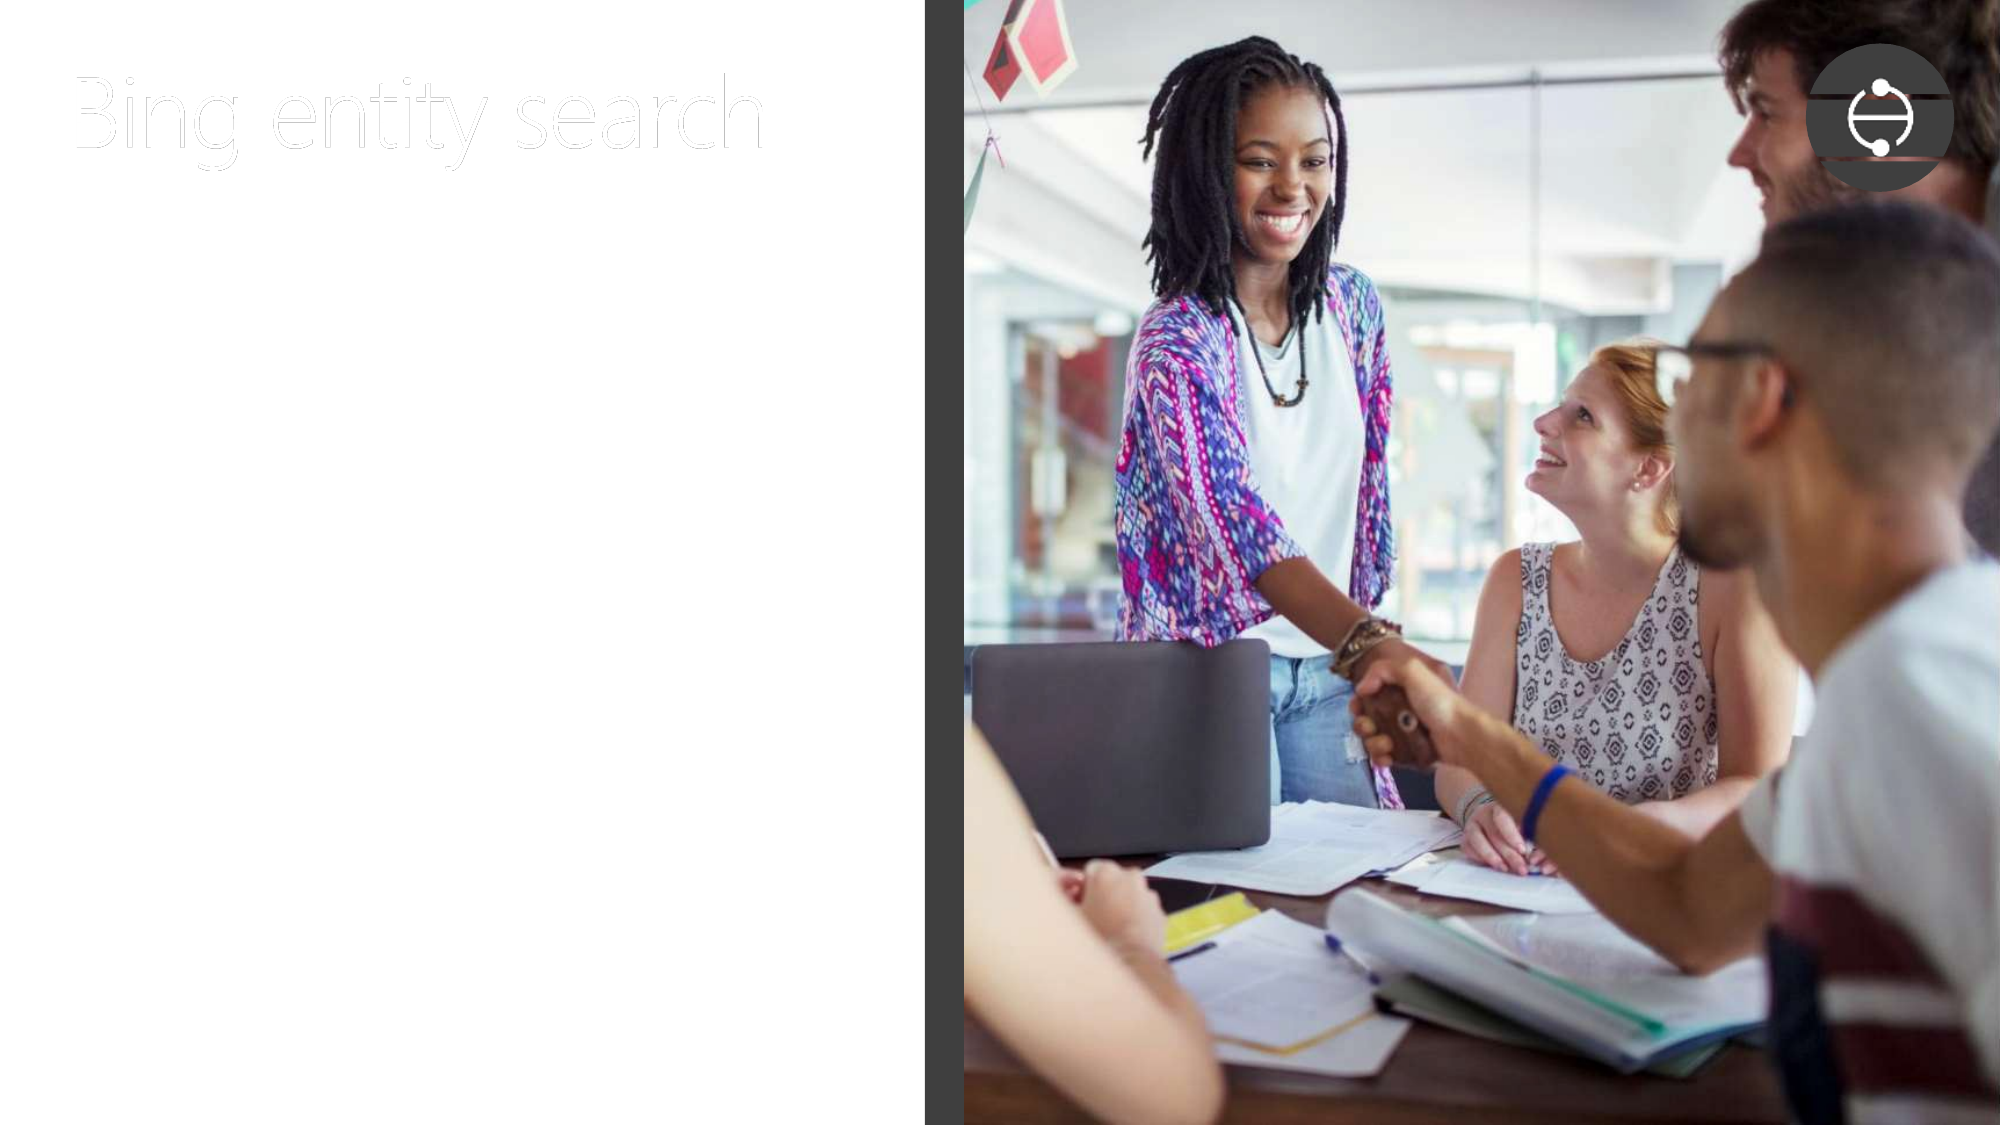

Enrich user experiences with contextual entity search results
Tap into the power of the web to search for the most relevant entities (such as movies, books, famous people, U.S. local businesses…) and easily provide primary details and information sources about them

Augment your content with
entity search results

Showcase of local
businesses nearby